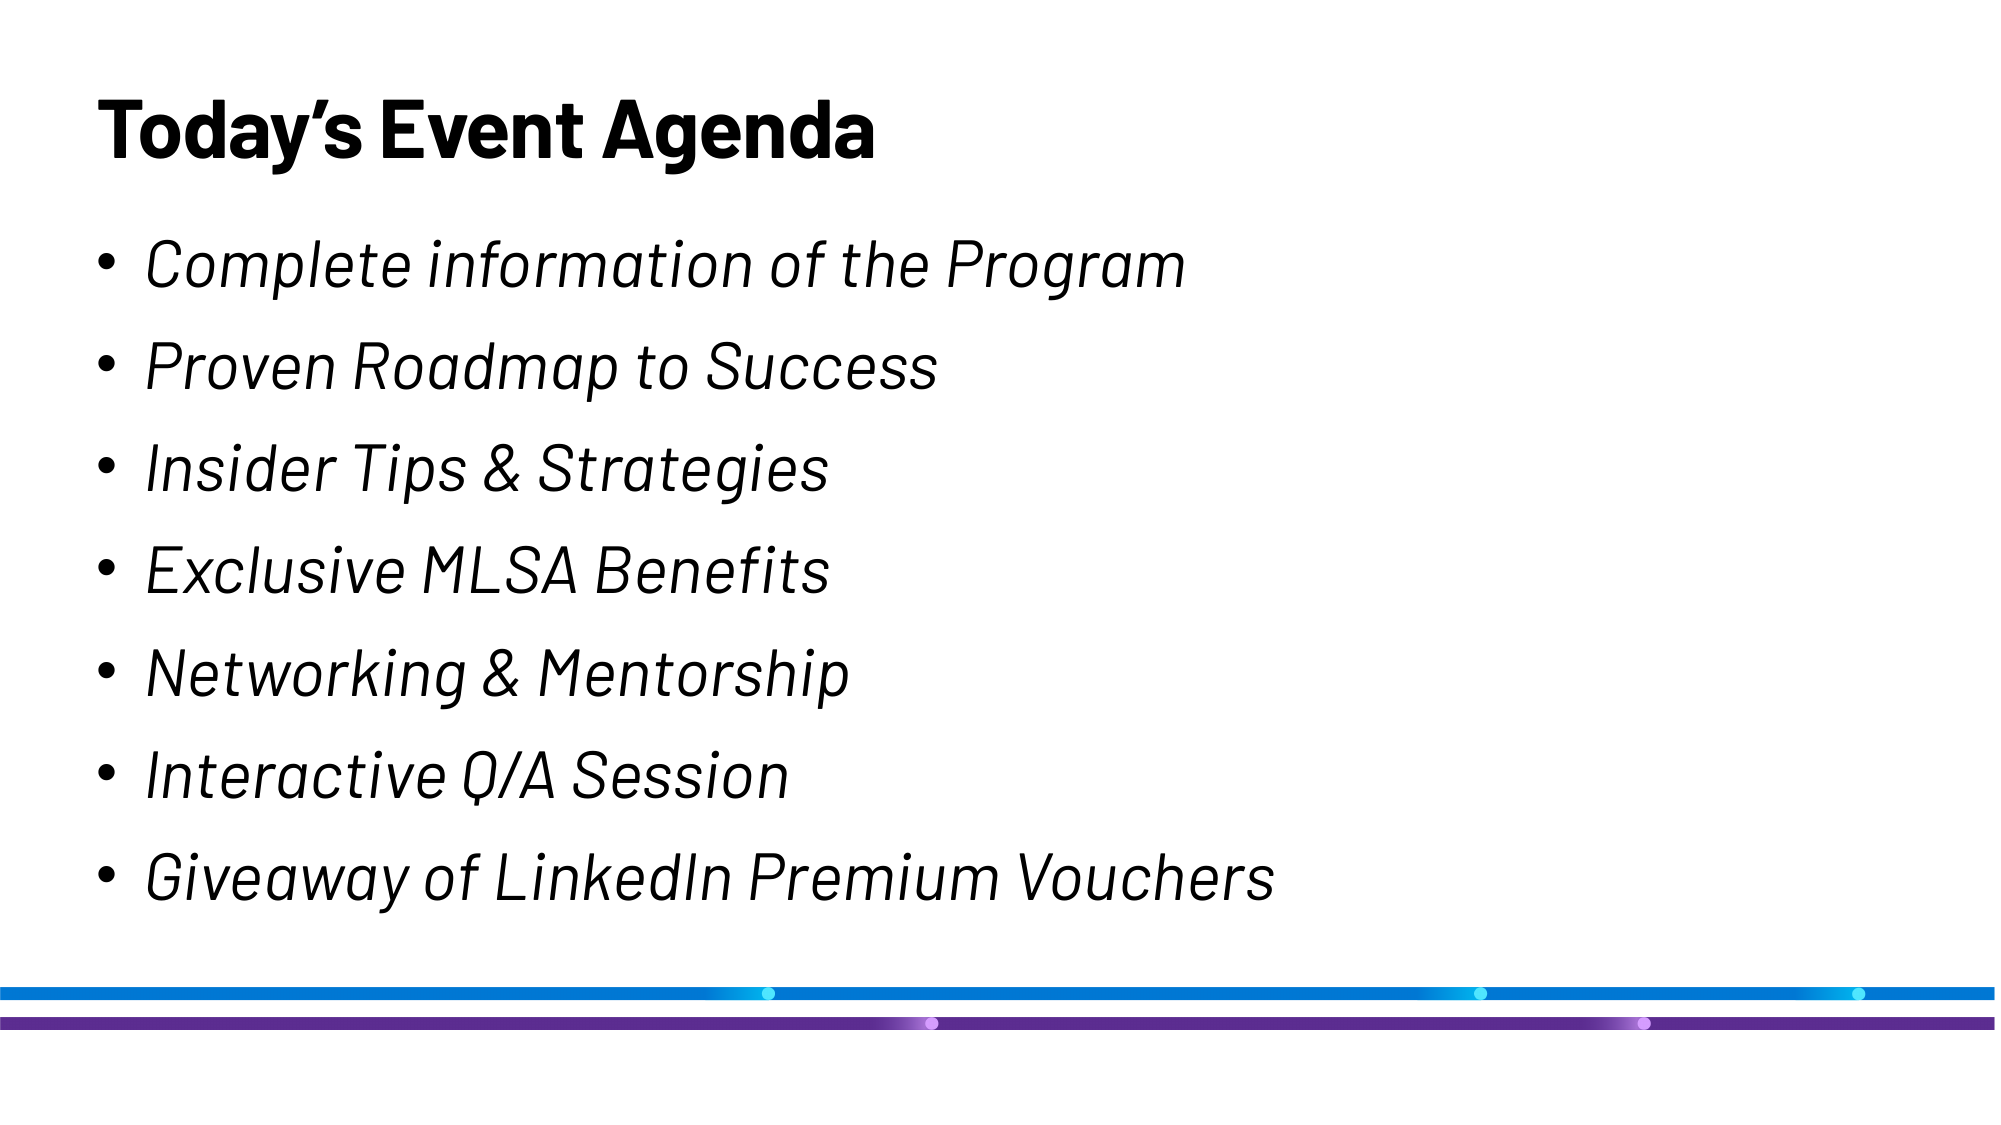

# Today’s Event Agenda
Complete information of the Program
Proven Roadmap to Success
Insider Tips & Strategies
Exclusive MLSA Benefits
Networking & Mentorship
Interactive Q/A Session
Giveaway of LinkedIn Premium Vouchers